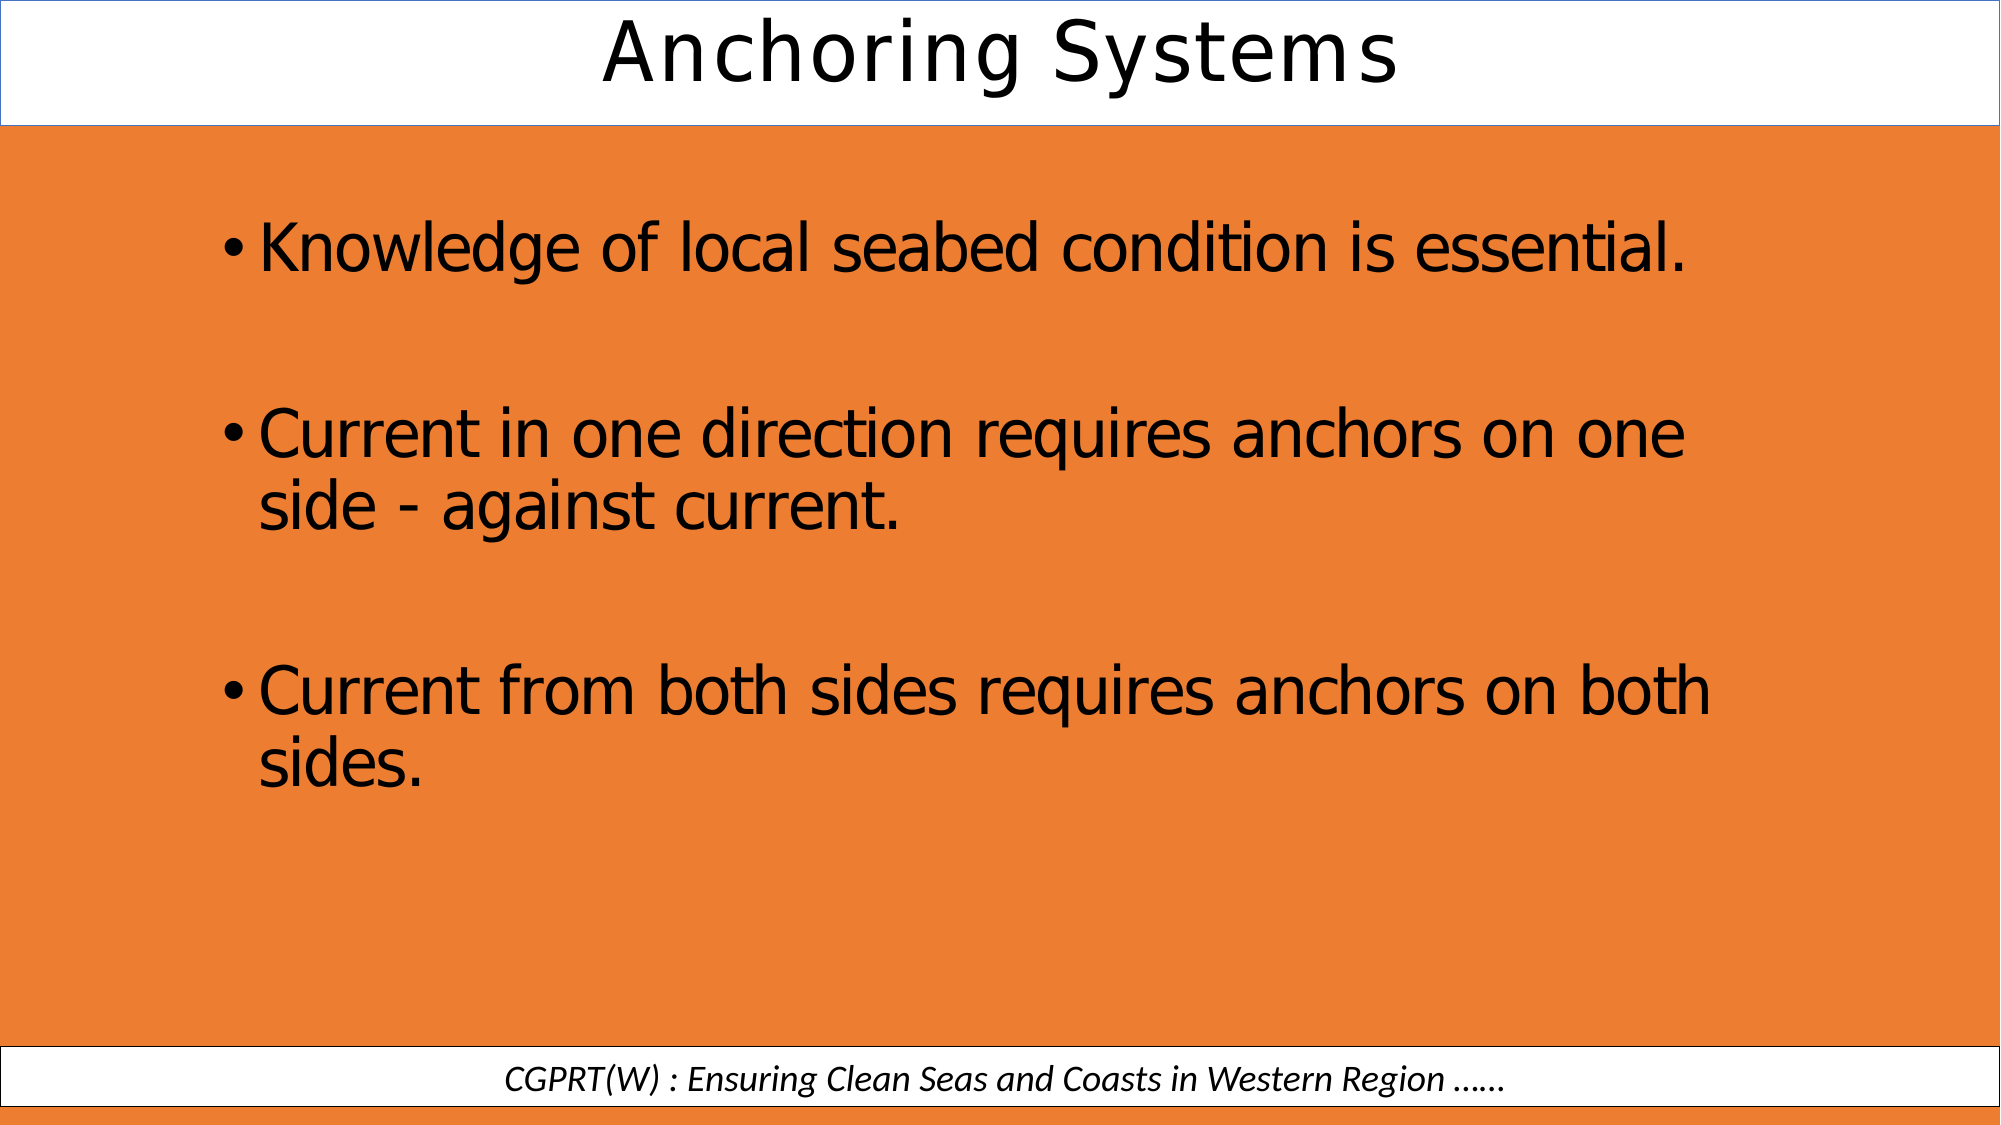

Anchoring Systems
Knowledge of local seabed condition is essential.

Current in one direction requires anchors on one side - against current.

Current from both sides requires anchors on both sides.

 CGPRT(W) : Ensuring Clean Seas and Coasts in Western Region ……